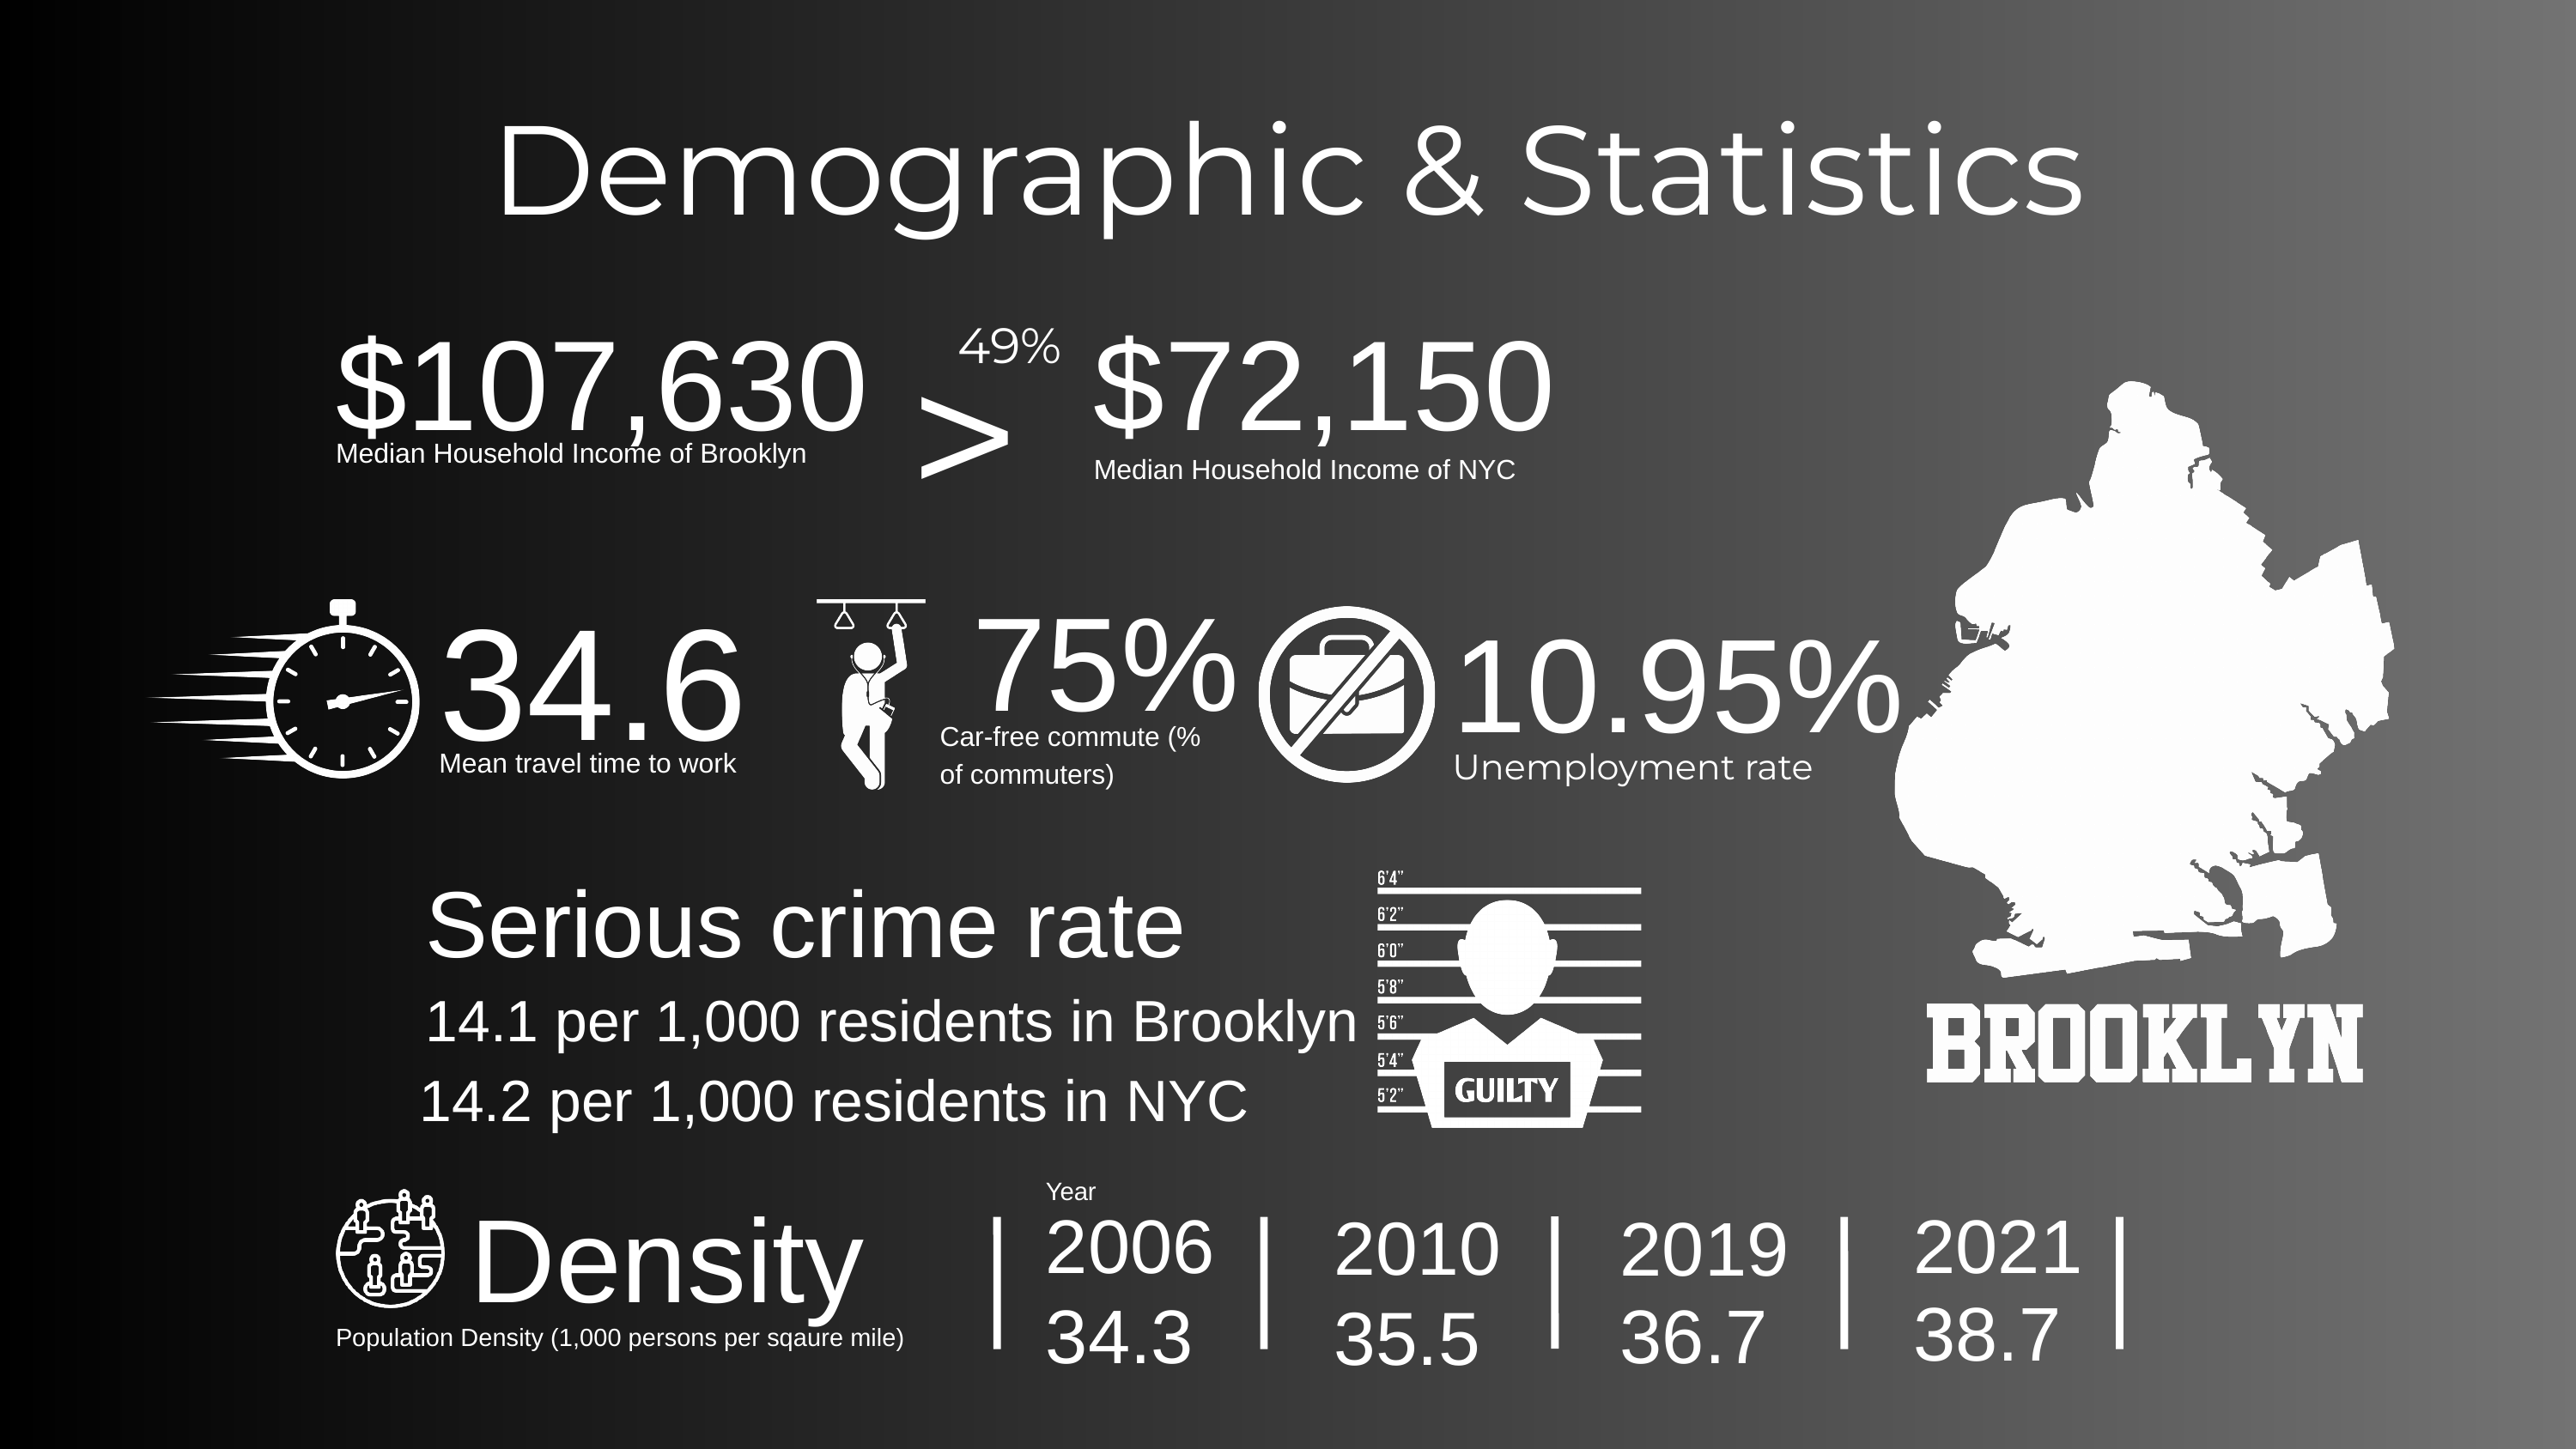

Demographic & Statistics
>
$107,630
$72,150
49%
Median Household Income of Brooklyn
Median Household Income of NYC

34.6
75%
10.95%

Unemployment rate

Car-free commute (% of commuters)
Mean travel time to work
Serious crime rate

14.1 per 1,000 residents in Brooklyn
14.2 per 1,000 residents in NYC
Density
Year
2006
2021
2010
2019

38.7
34.3
36.7
35.5
Population Density (1,000 persons per sqaure mile)